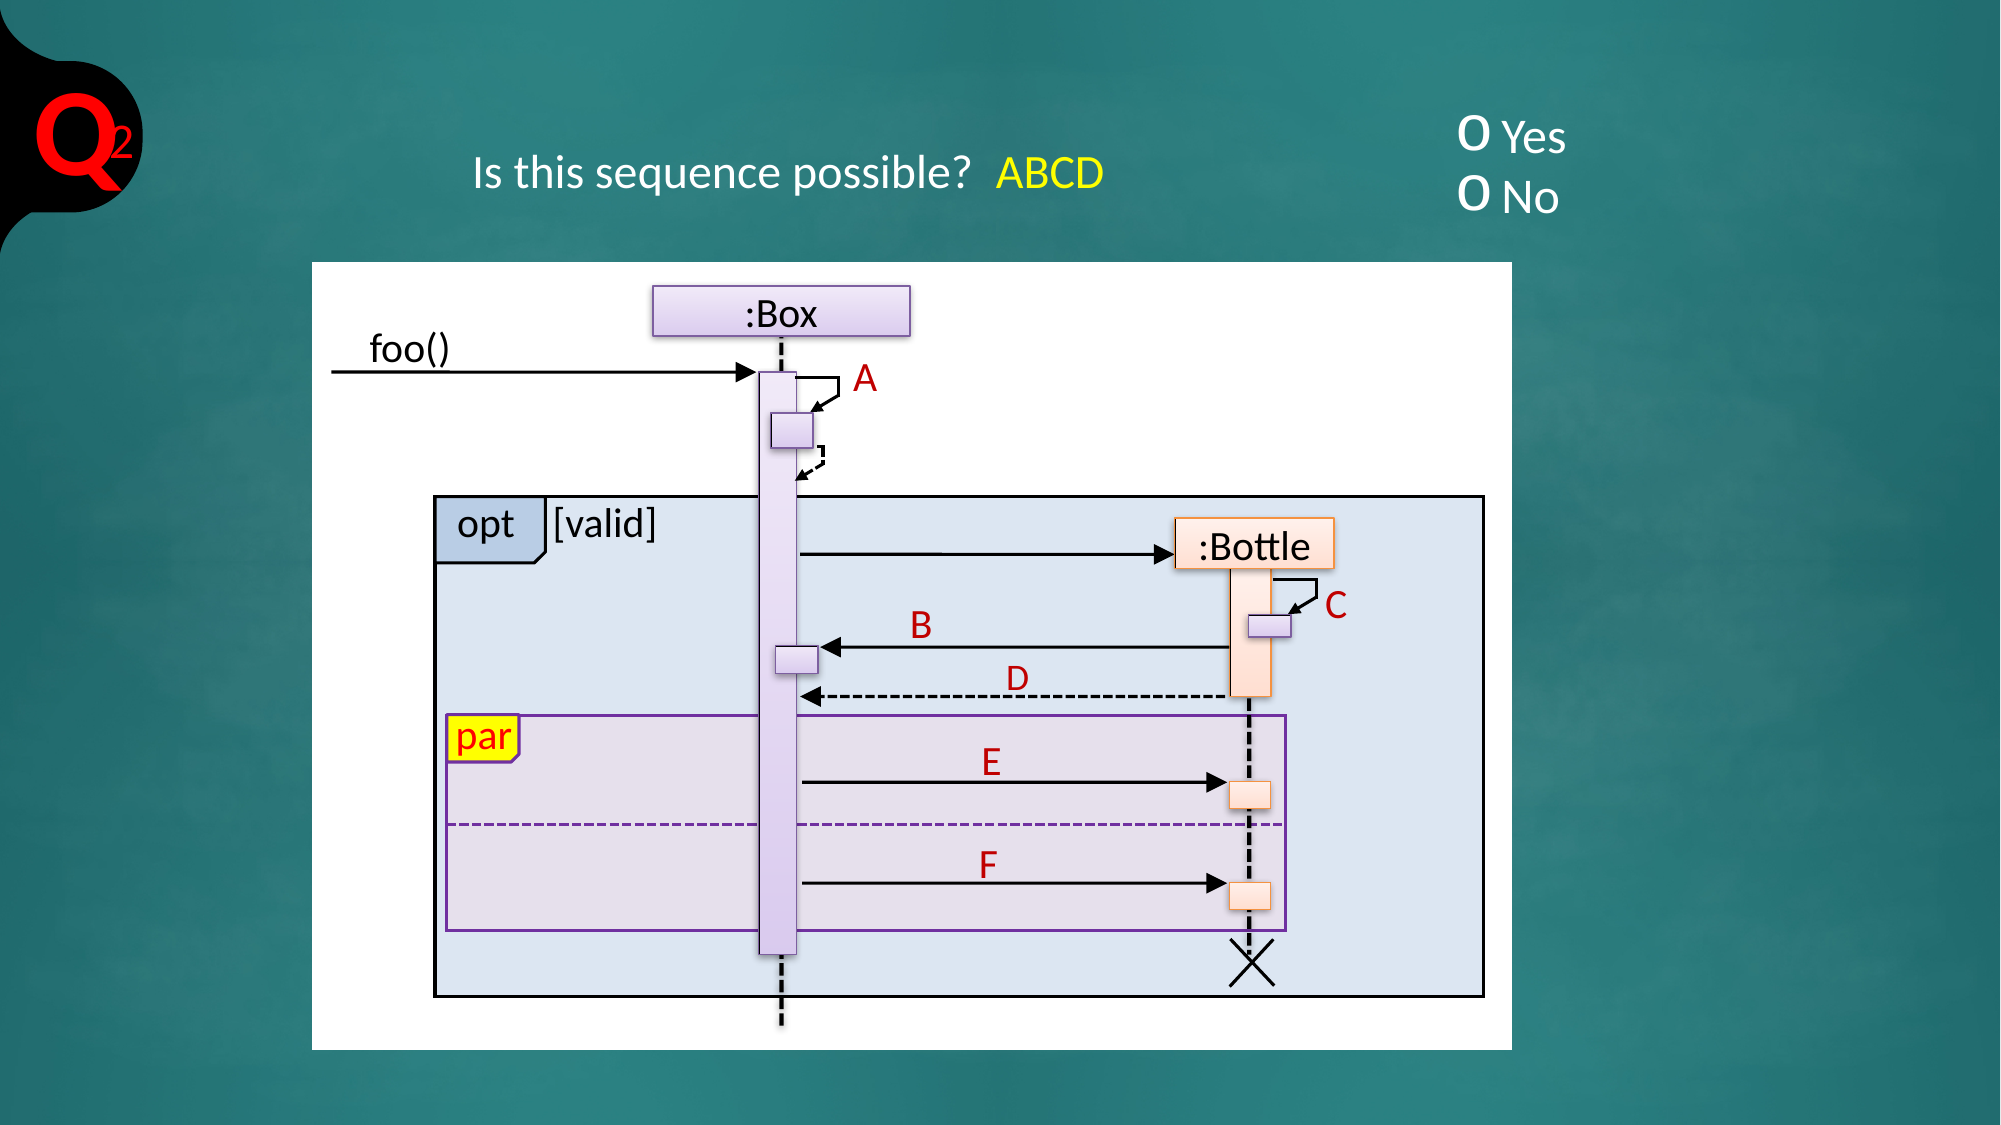

Yes
No
2
Is this sequence possible?  ABCD

:Box

foo()
A

opt    [valid]

:Bottle

C
B

D

par

E

F